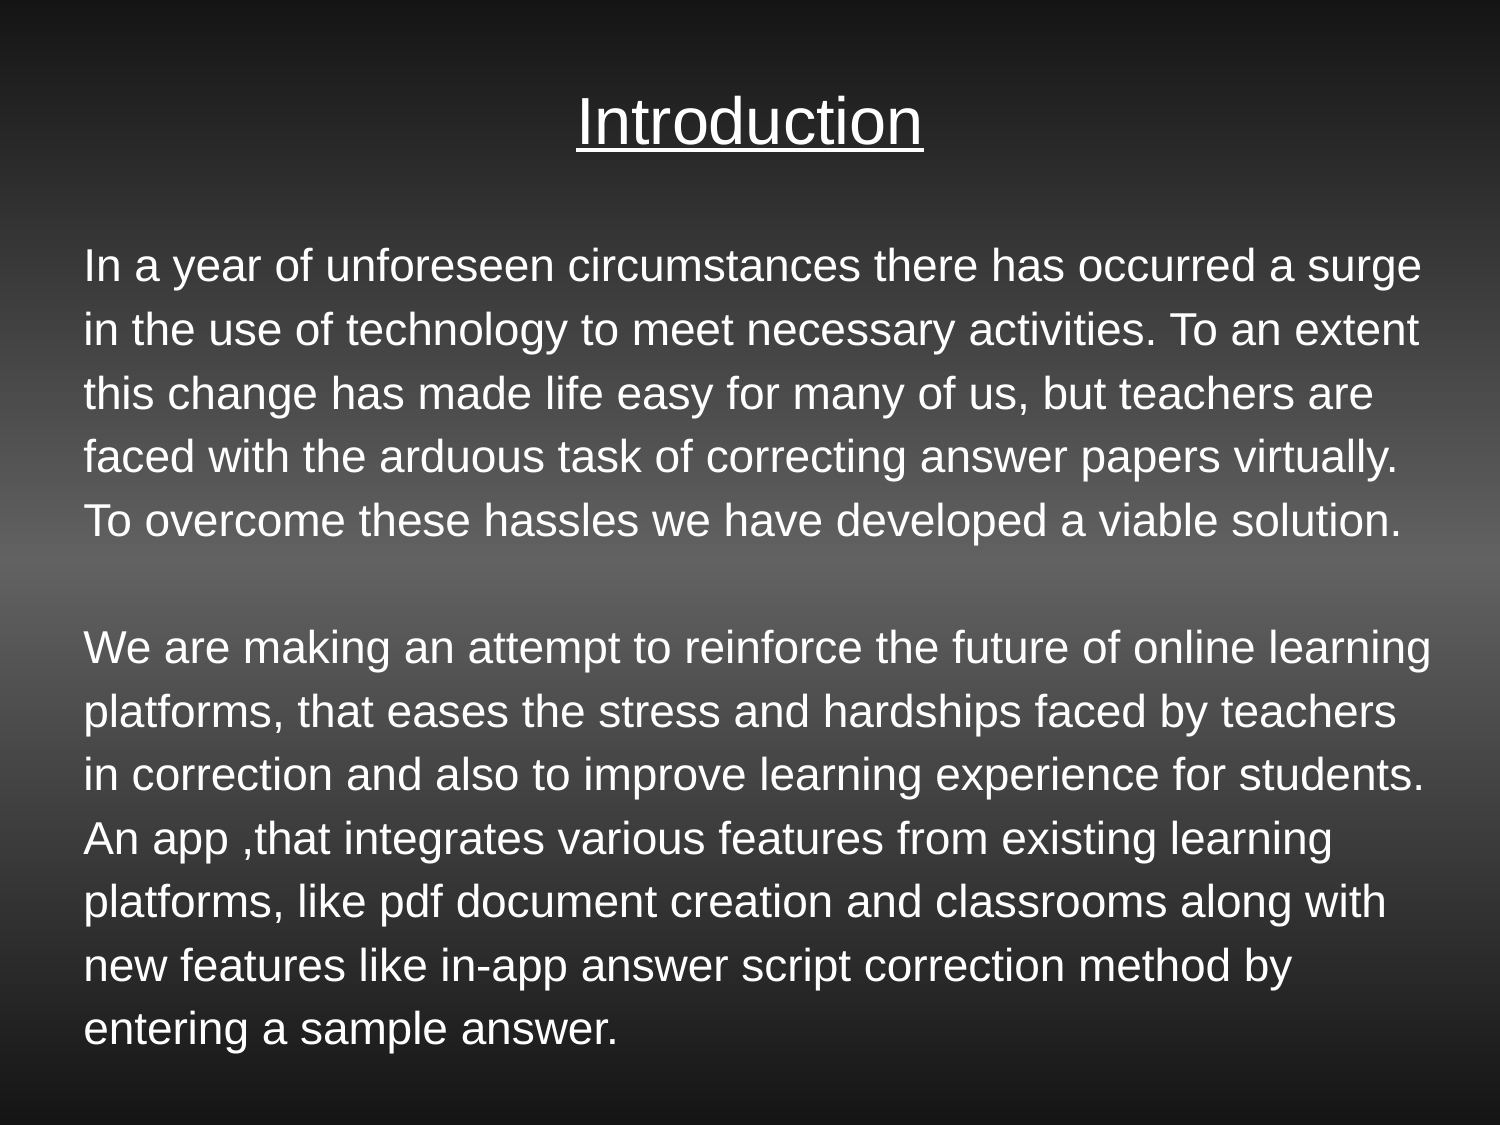

# Introduction
In a year of unforeseen circumstances there has occurred a surge in the use of technology to meet necessary activities. To an extent this change has made life easy for many of us, but teachers are faced with the arduous task of correcting answer papers virtually. To overcome these hassles we have developed a viable solution.

We are making an attempt to reinforce the future of online learning platforms, that eases the stress and hardships faced by teachers in correction and also to improve learning experience for students. An app ,that integrates various features from existing learning platforms, like pdf document creation and classrooms along with new features like in-app answer script correction method by entering a sample answer.